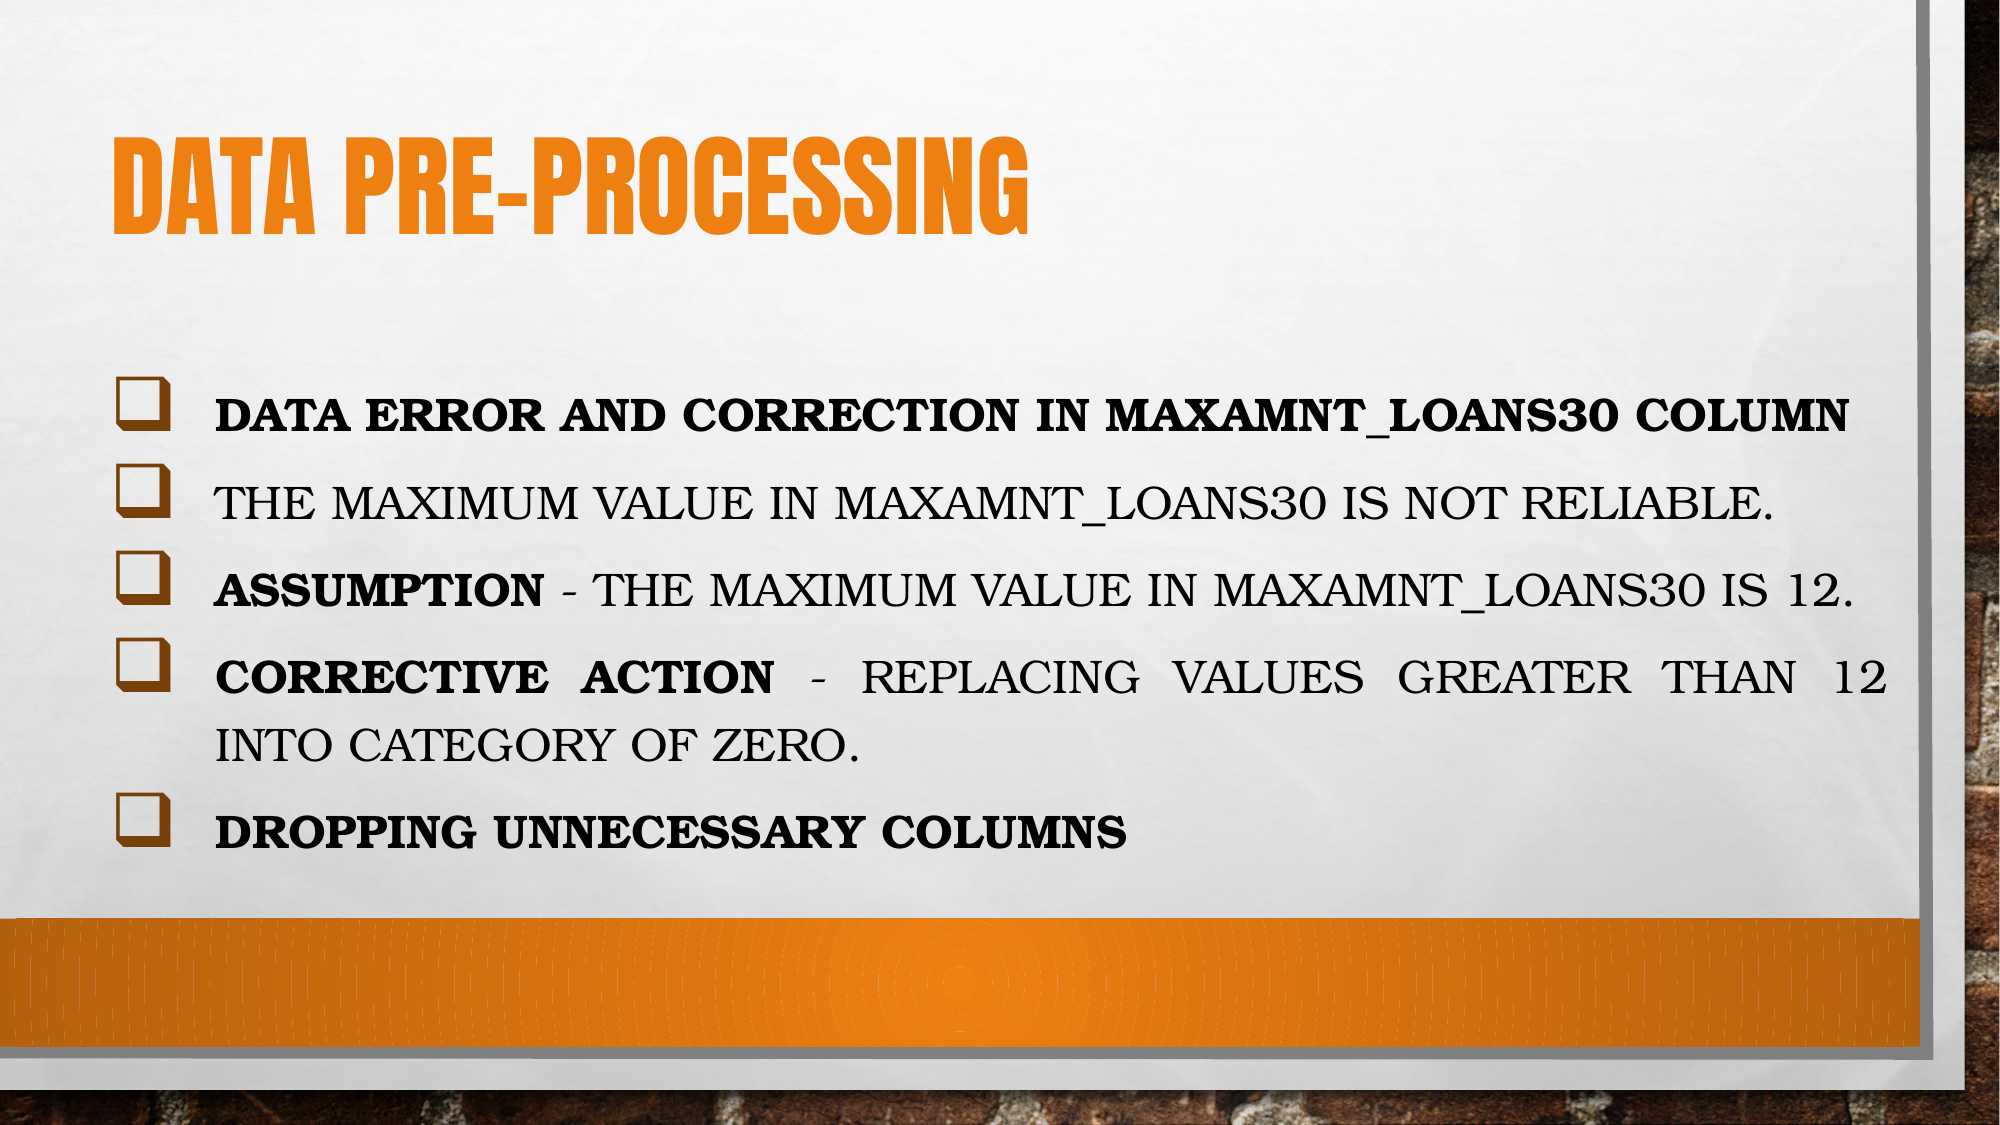

# Data Pre-processing
Data error and correction in maxamnt_loans30 column
The maximum value in maxamnt_loans30 is not reliable.
Assumption - The maximum value in maxamnt_loans30 is 12.
Corrective Action - Replacing values greater than 12 into category of zero.
Dropping Unnecessary columns